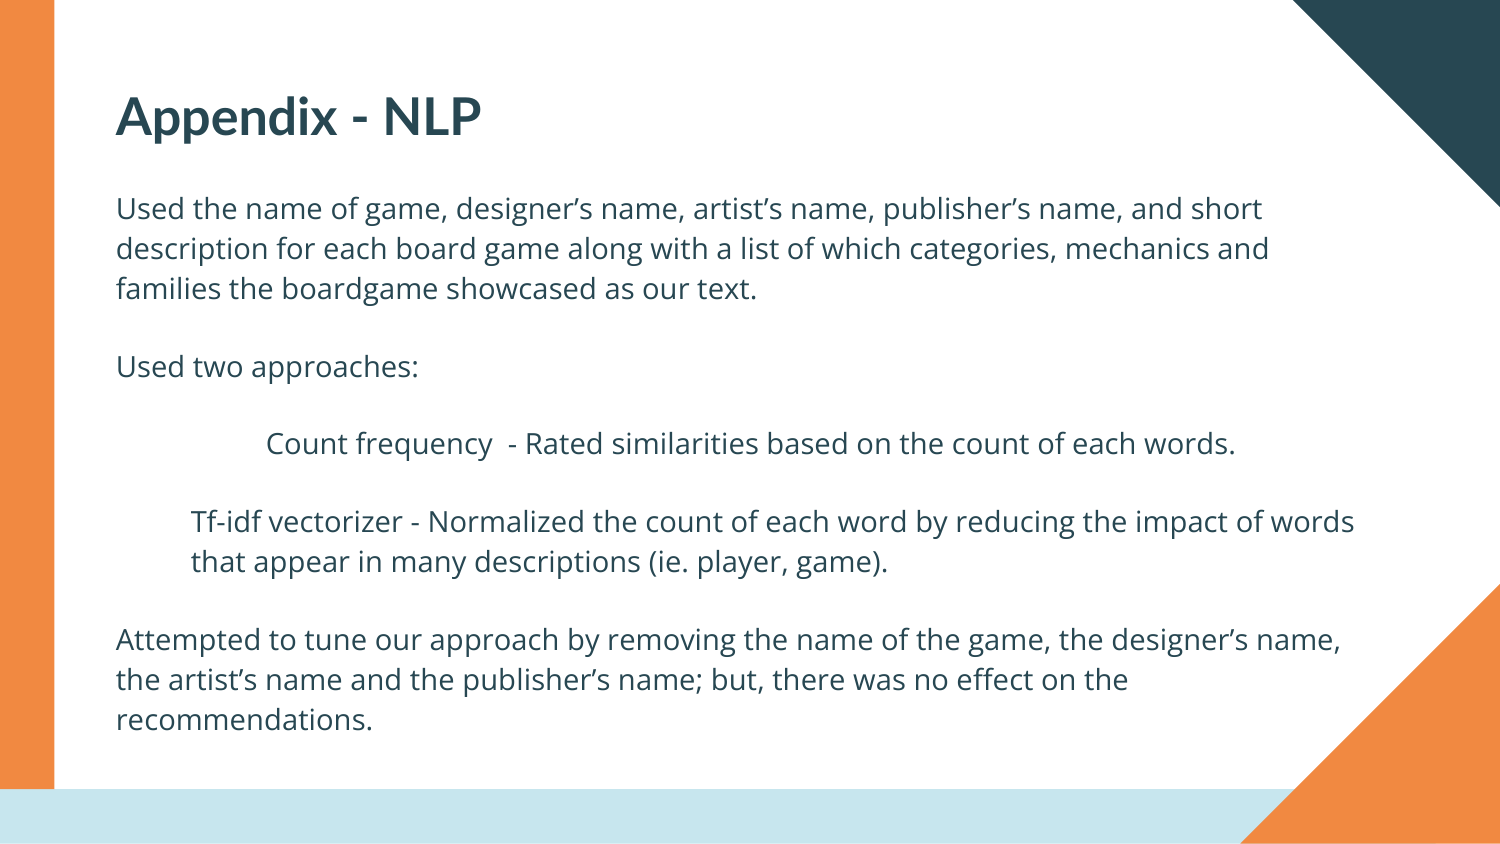

# Appendix - NLP
Used the name of game, designer’s name, artist’s name, publisher’s name, and short description for each board game along with a list of which categories, mechanics and families the boardgame showcased as our text.
Used two approaches:
	Count frequency  - Rated similarities based on the count of each words.
Tf-idf vectorizer - Normalized the count of each word by reducing the impact of words that appear in many descriptions (ie. player, game).
Attempted to tune our approach by removing the name of the game, the designer’s name, the artist’s name and the publisher’s name; but, there was no effect on the recommendations.